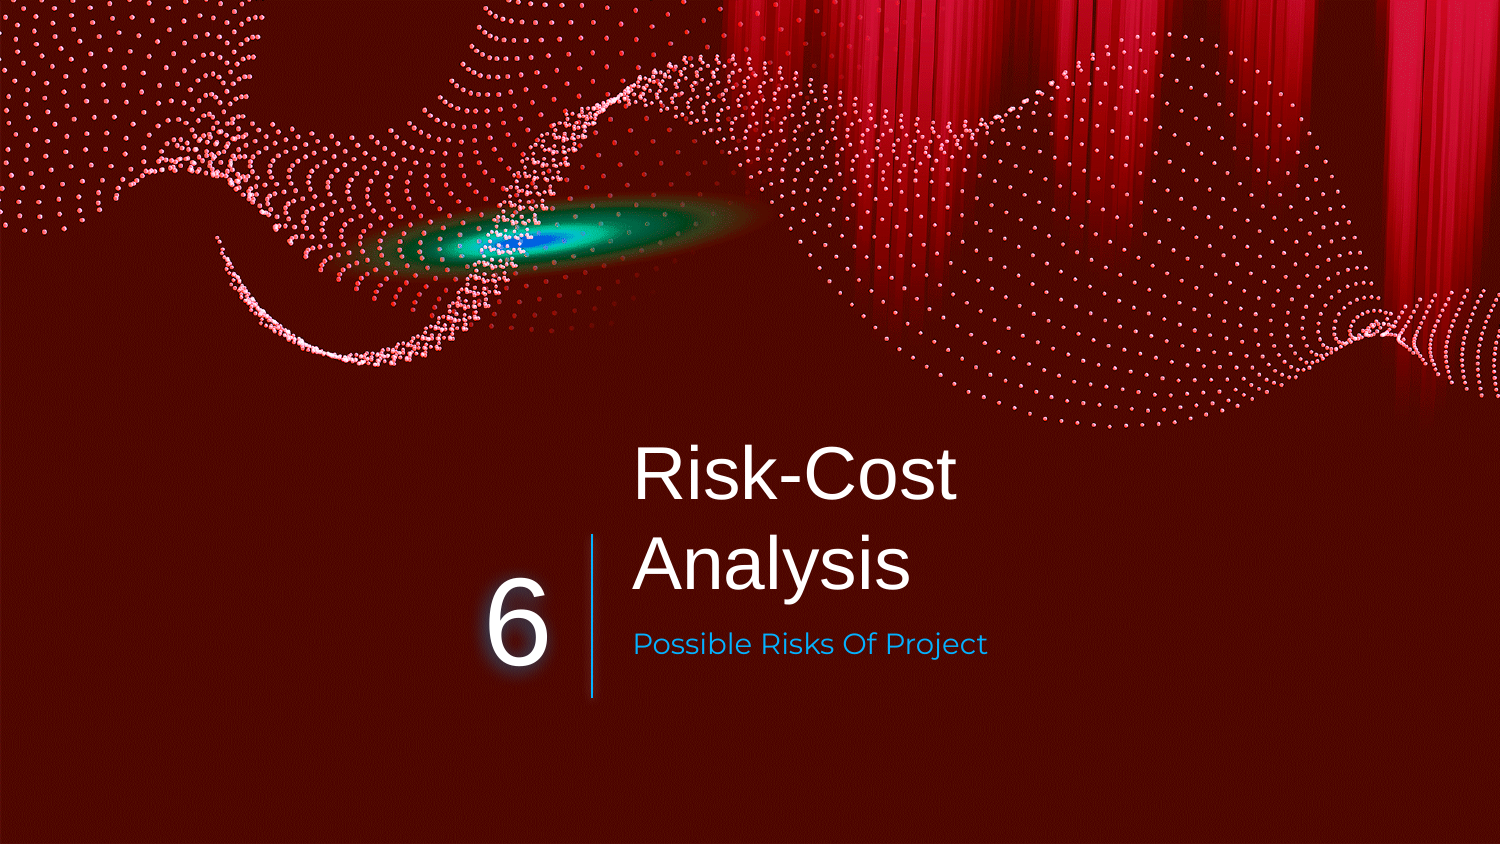

# Risk-Cost Analysis
6
Possible Risks Of Project